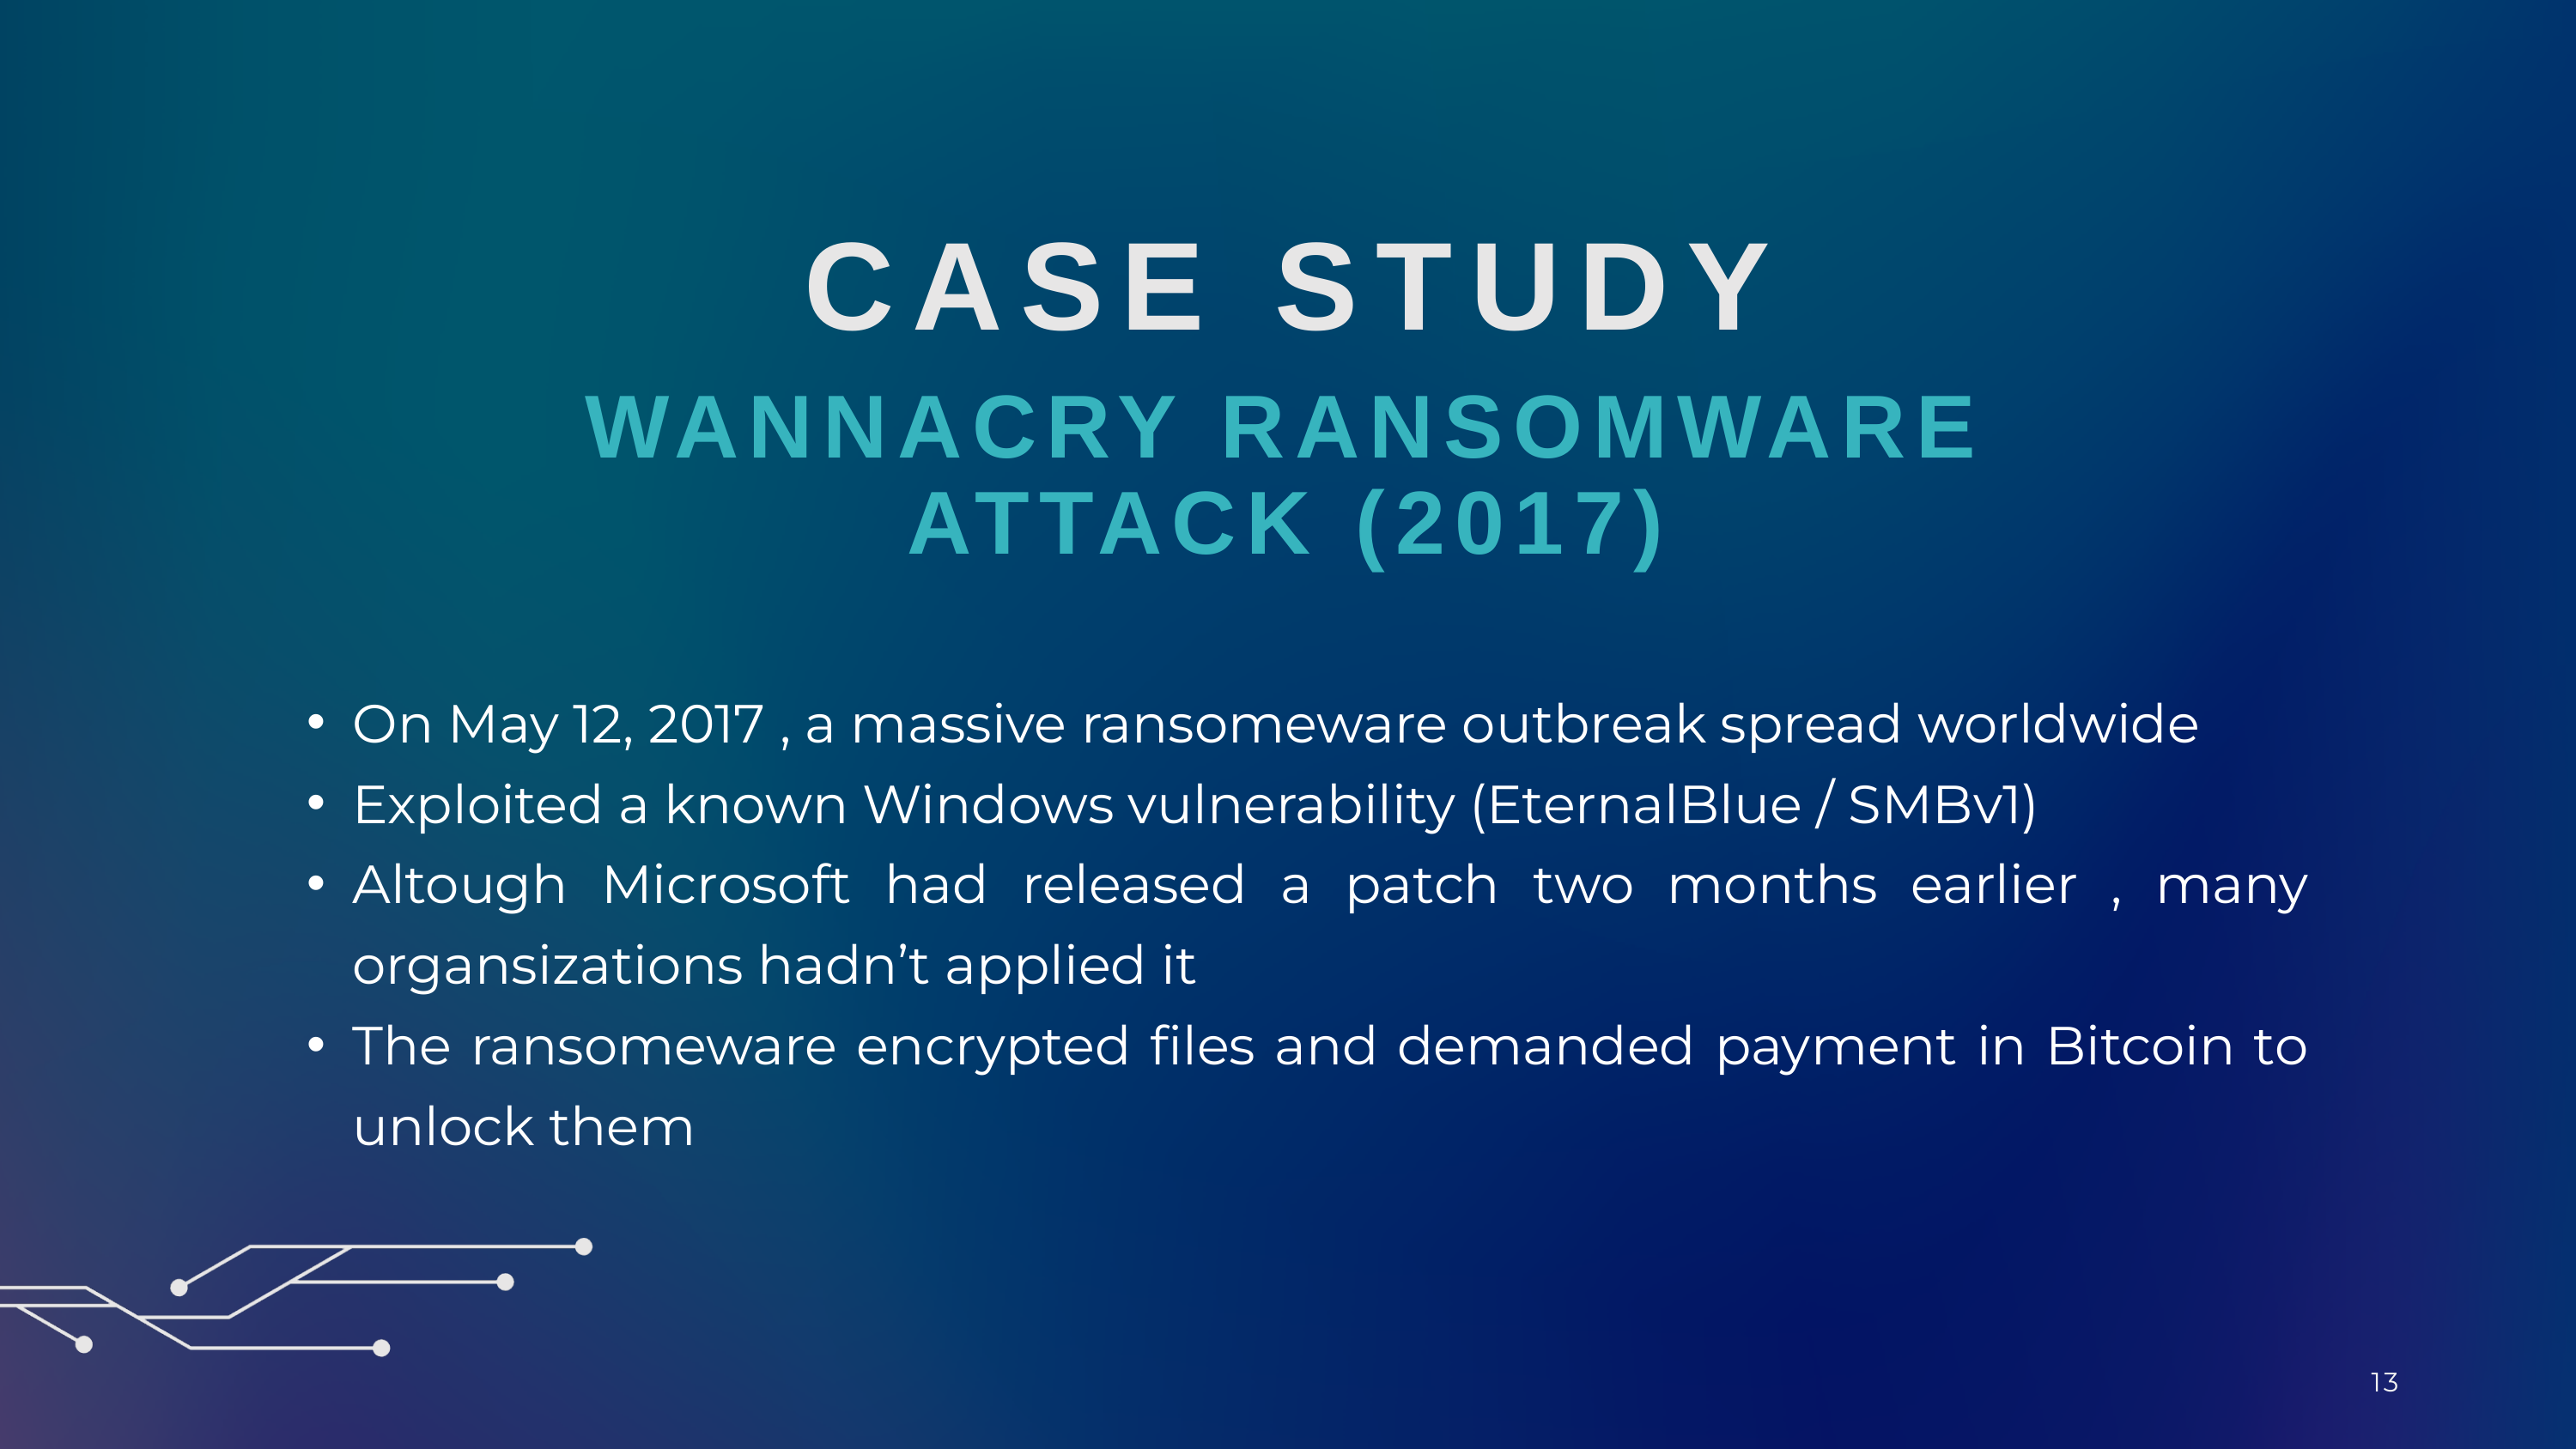

CASE STUDY
WANNACRY RANSOMWARE ATTACK (2017)
On May 12, 2017 , a massive ransomeware outbreak spread worldwide
Exploited a known Windows vulnerability (EternalBlue / SMBv1)
Altough Microsoft had released a patch two months earlier , many organsizations hadn’t applied it
The ransomeware encrypted files and demanded payment in Bitcoin to unlock them

13